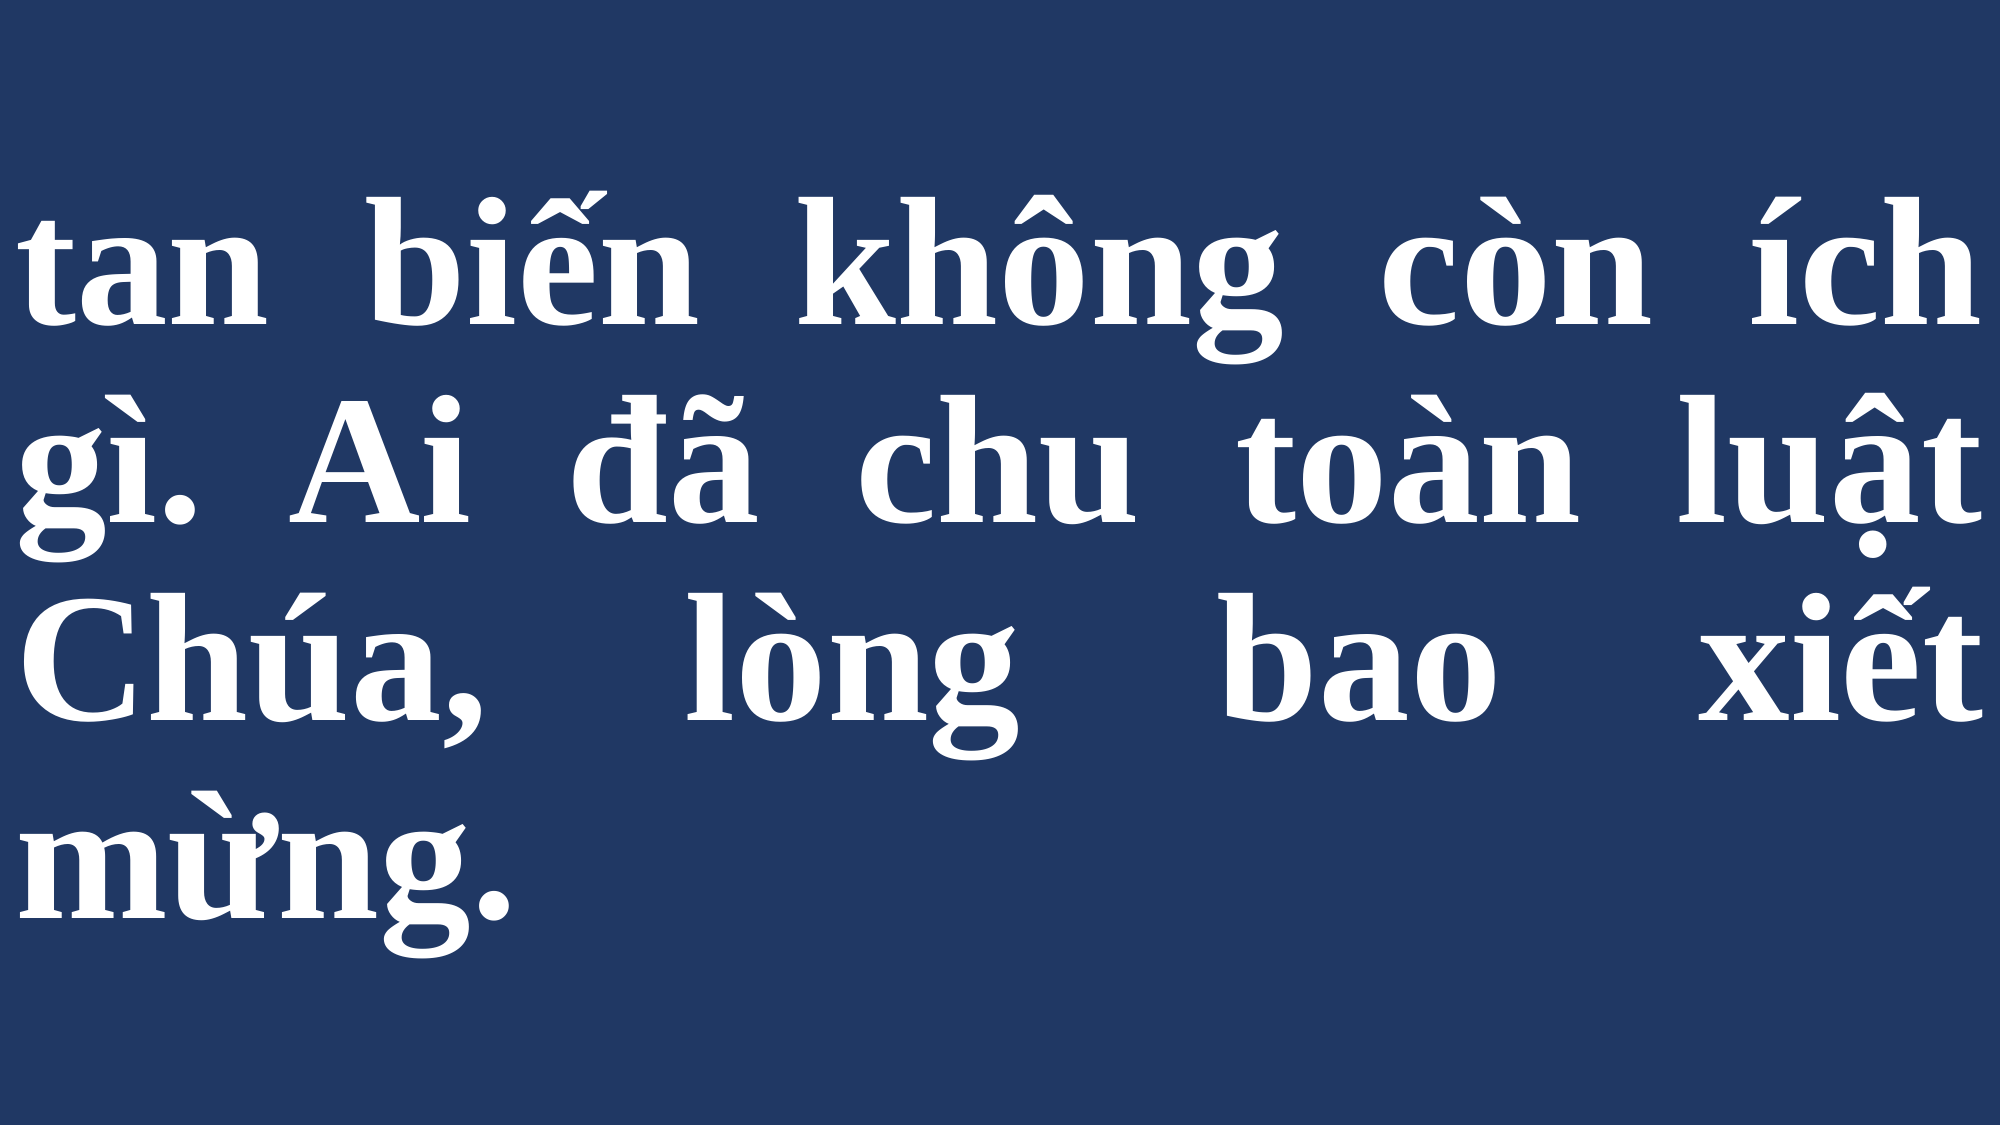

# tan biến không còn ích gì. Ai đã chu toàn luật Chúa, lòng bao xiết mừng.